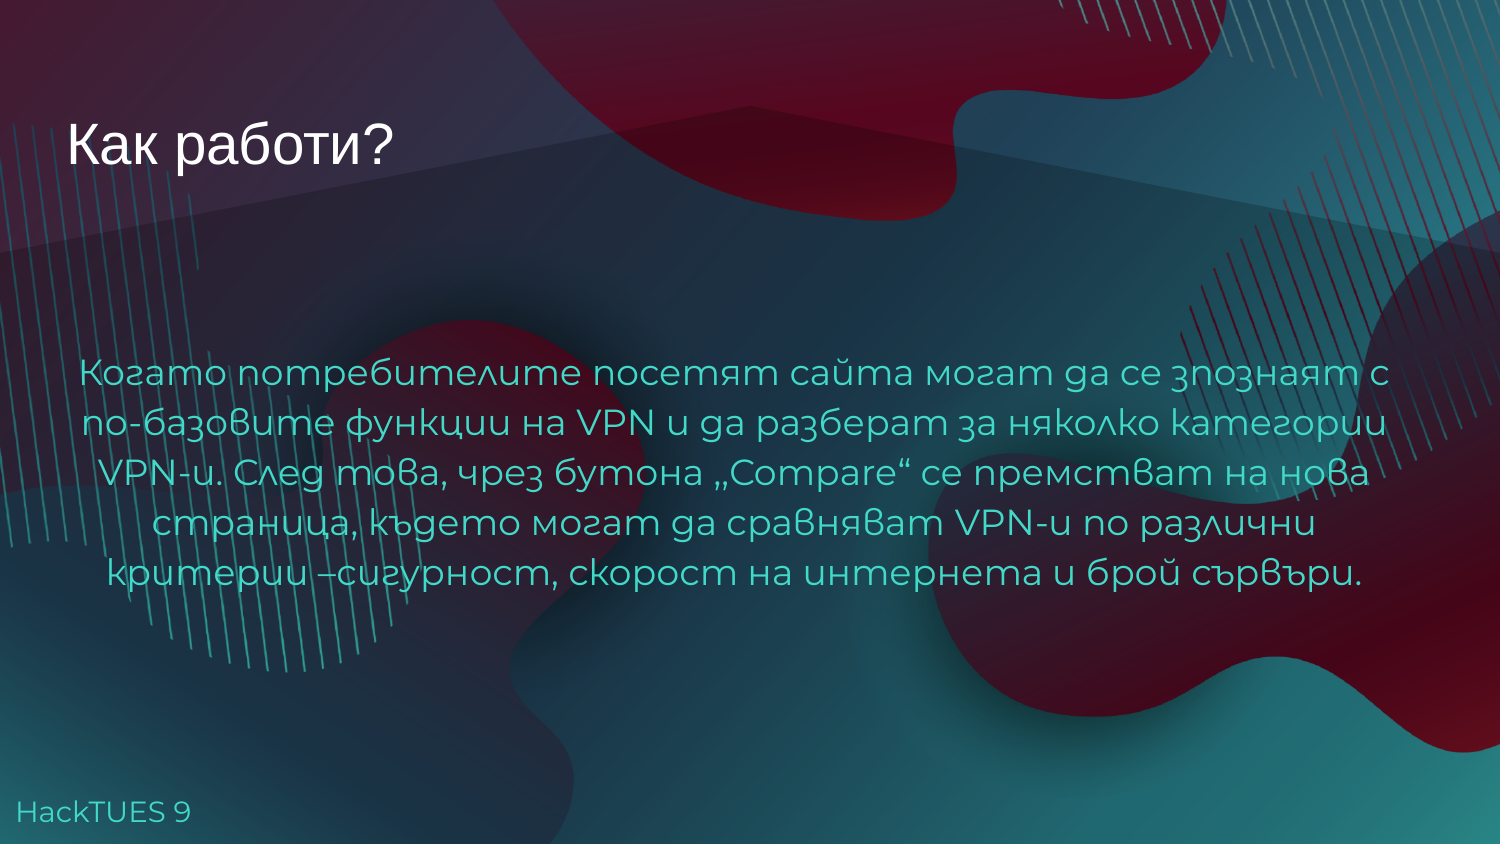

# Как работи?
Когато потребителите посетят сайта могат да се зпознаят с по-базовите функции на VPN и да разберат за няколко категории VPN-и. След това, чрез бутона ,,Compare“ се премстват на нова страница, където могат да сравняват VPN-и по различни критерии –сигурност, скорост на интернета и брой сървъри.